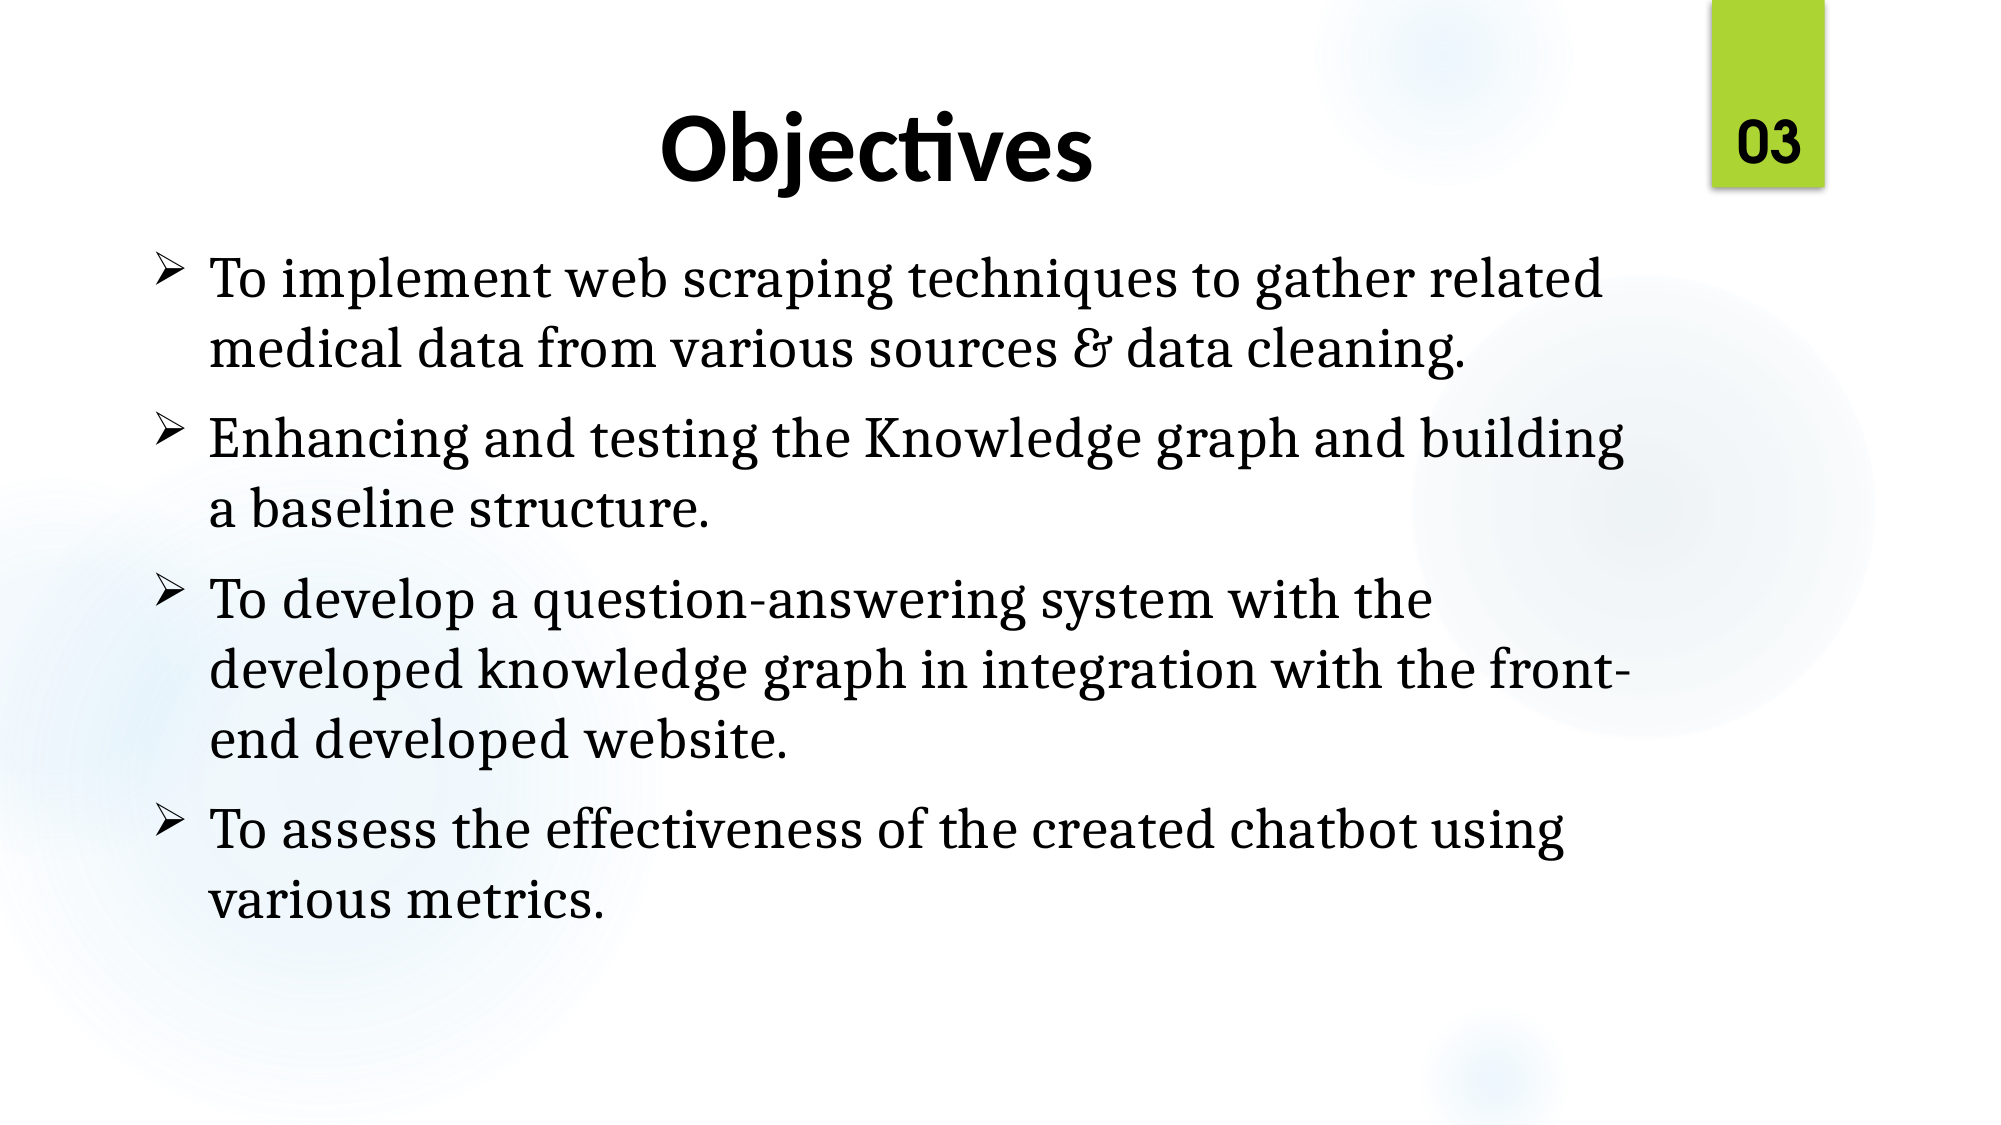

# Objectives
03
To implement web scraping techniques to gather related medical data from various sources & data cleaning.
Enhancing and testing the Knowledge graph and building a baseline structure.
To develop a question-answering system with the developed knowledge graph in integration with the front-end developed website.
To assess the effectiveness of the created chatbot using various metrics.